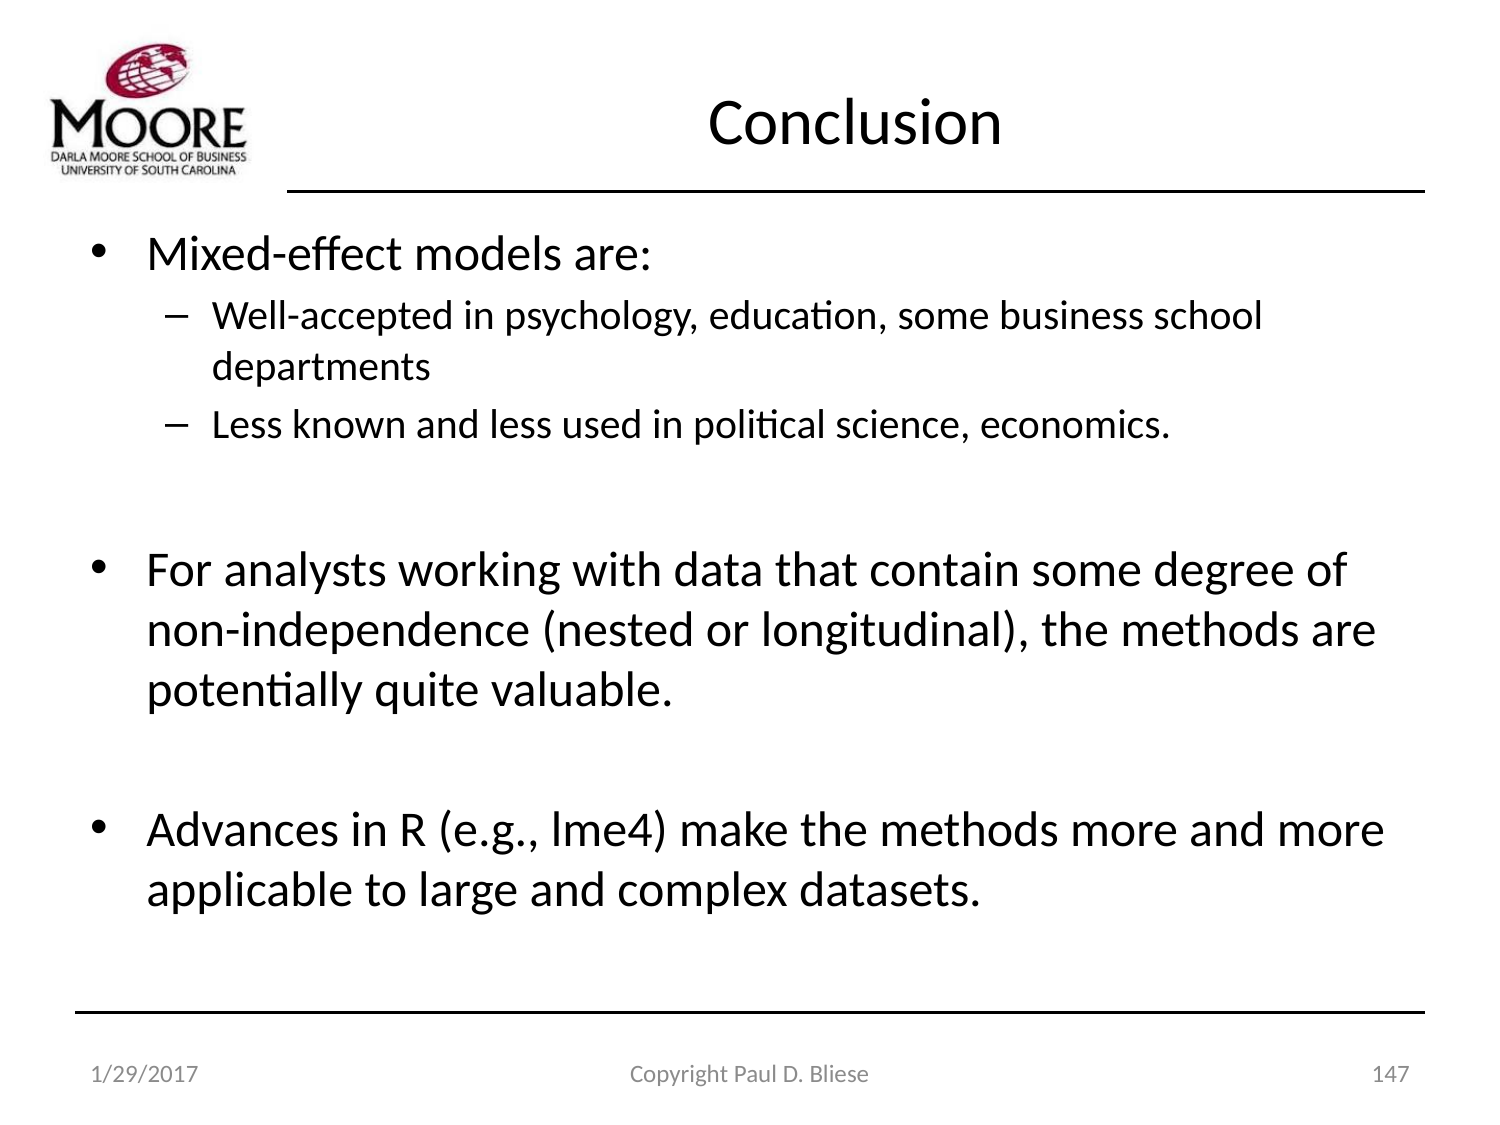

# Conclusion
Mixed-effect models are:
Well-accepted in psychology, education, some business school departments
Less known and less used in political science, economics.

For analysts working with data that contain some degree of non-independence (nested or longitudinal), the methods are potentially quite valuable.

Advances in R (e.g., lme4) make the methods more and more applicable to large and complex datasets.

1/29/2017
Copyright Paul D. Bliese
147